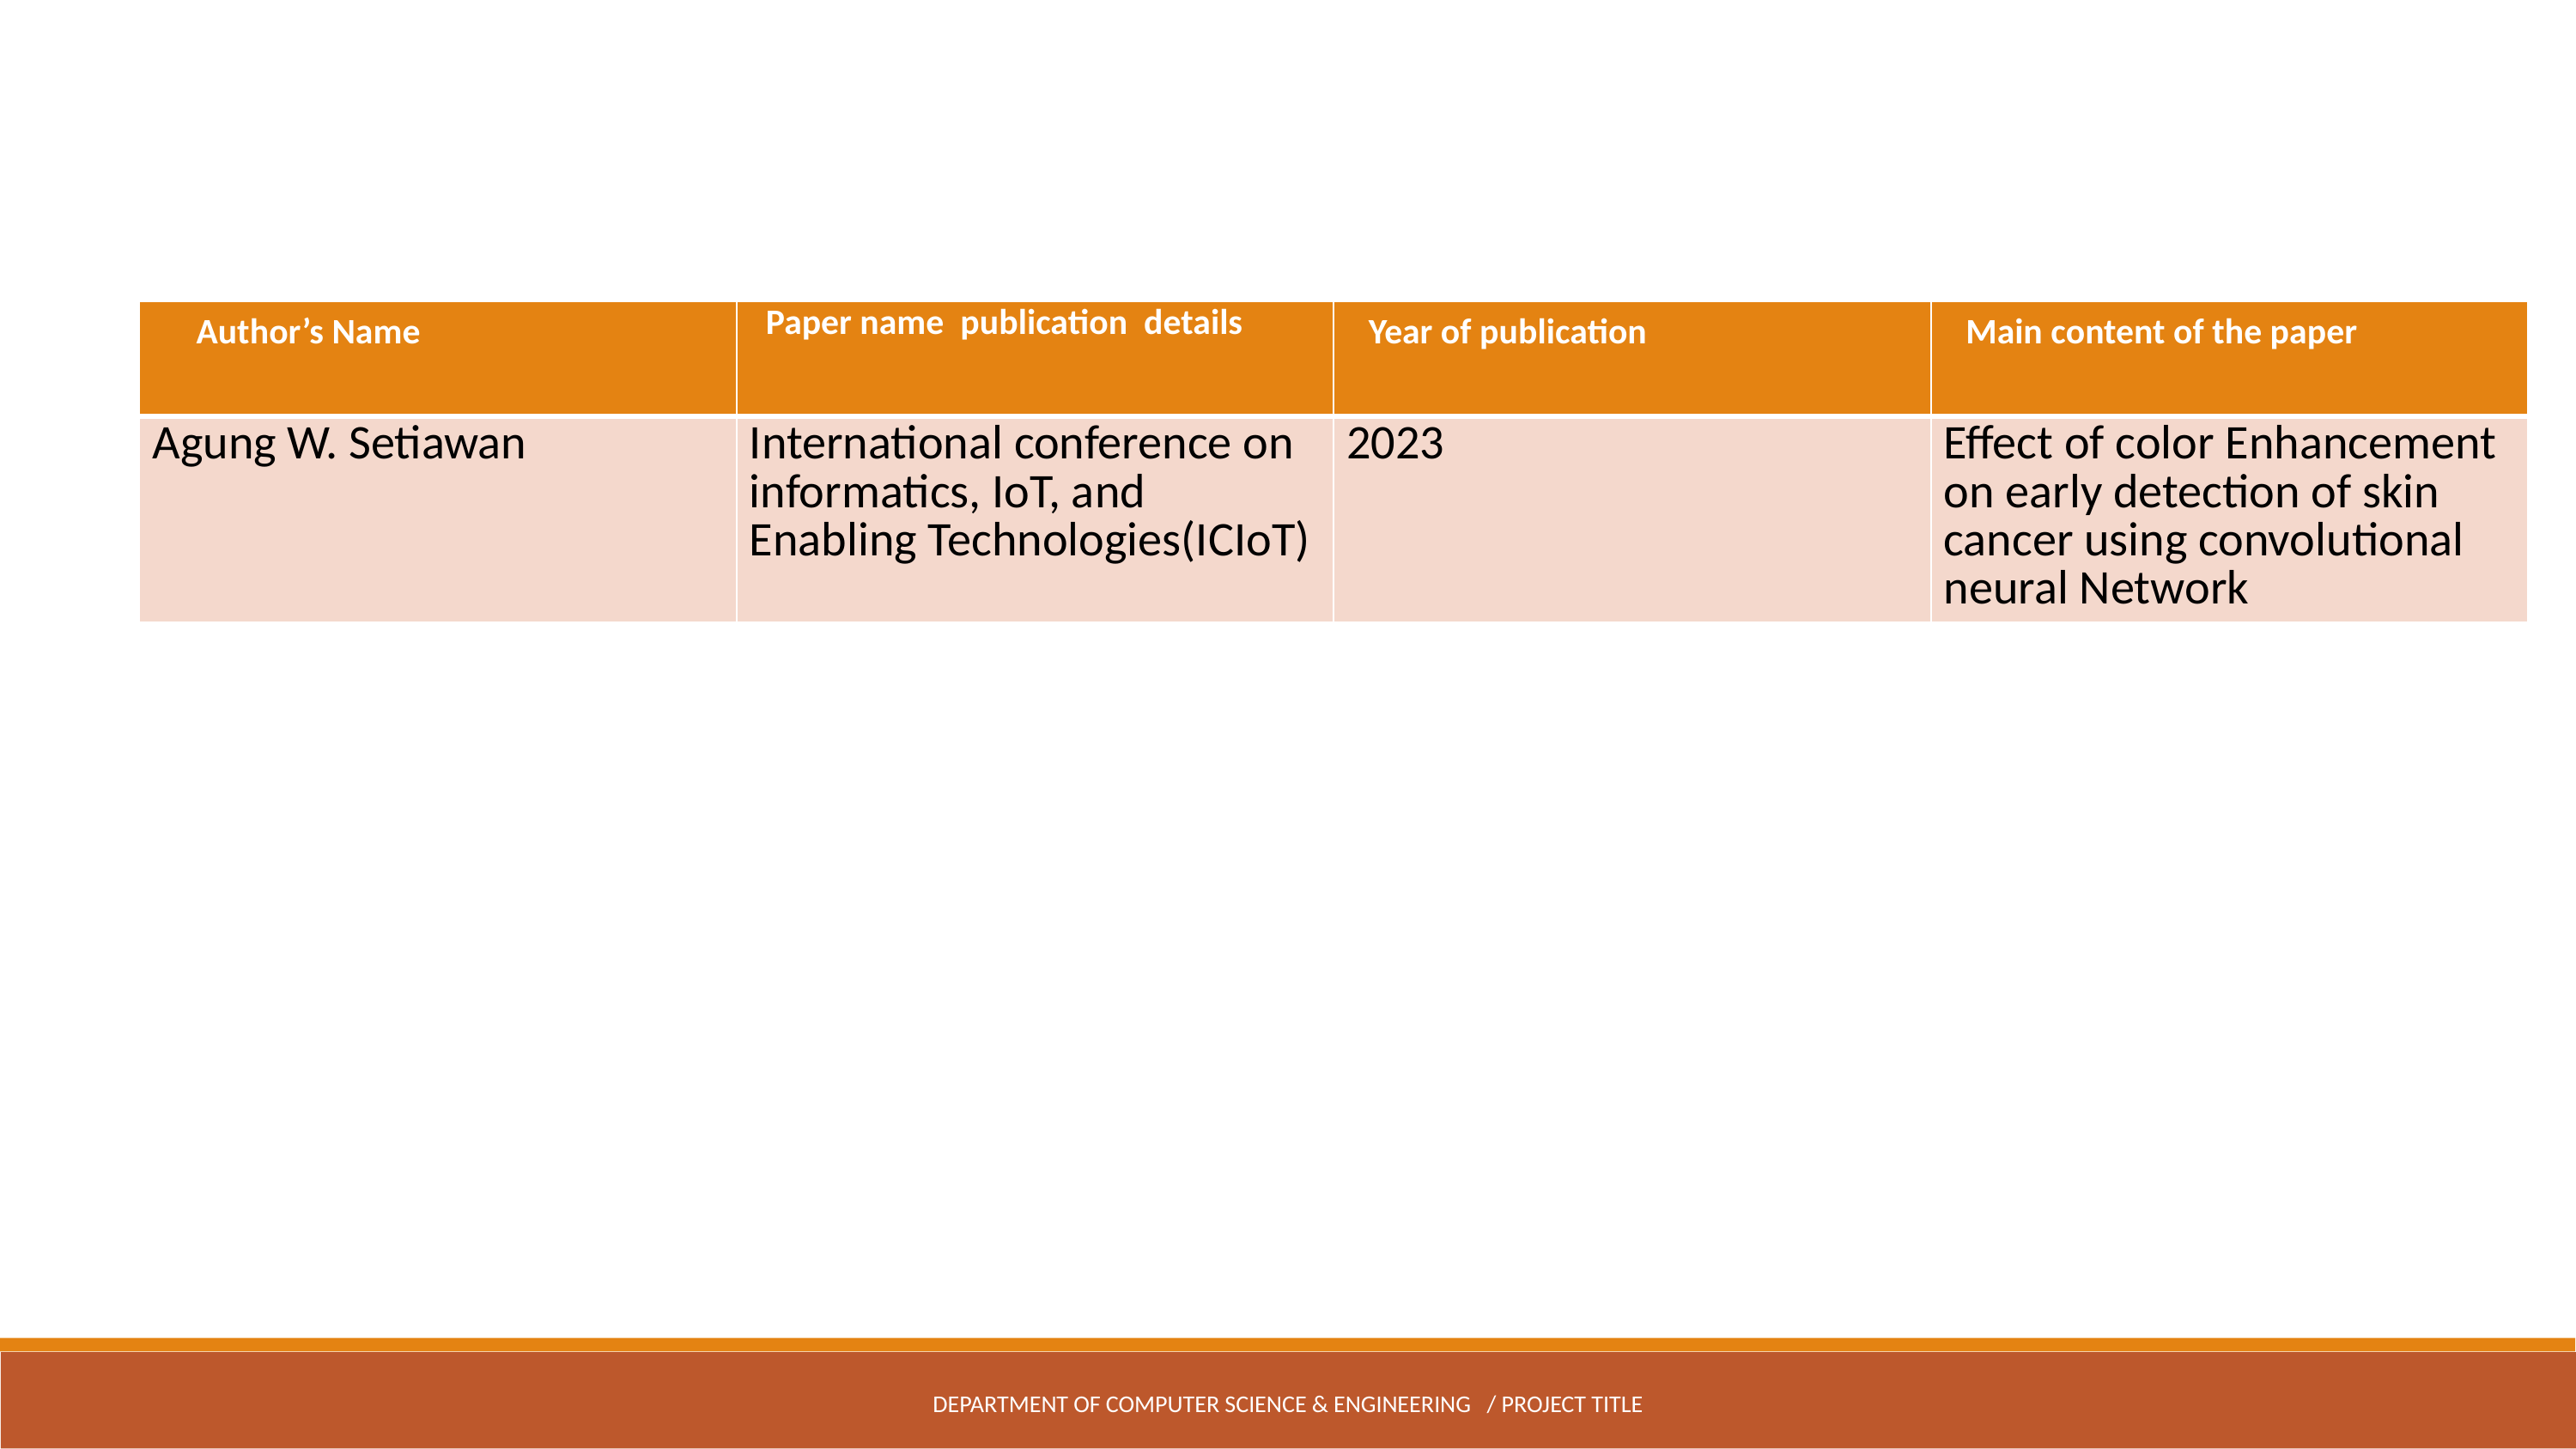

| Author’s Name | Paper name publication details | Year of publication | Main content of the paper |
| --- | --- | --- | --- |
| Agung W. Setiawan | International conference on informatics, IoT, and Enabling Technologies(ICIoT) | 2023 | Effect of color Enhancement on early detection of skin cancer using convolutional neural Network |

DEPARTMENT OF COMPUTER SCIENCE & ENGINEERING   / PROJECT TITLE
8